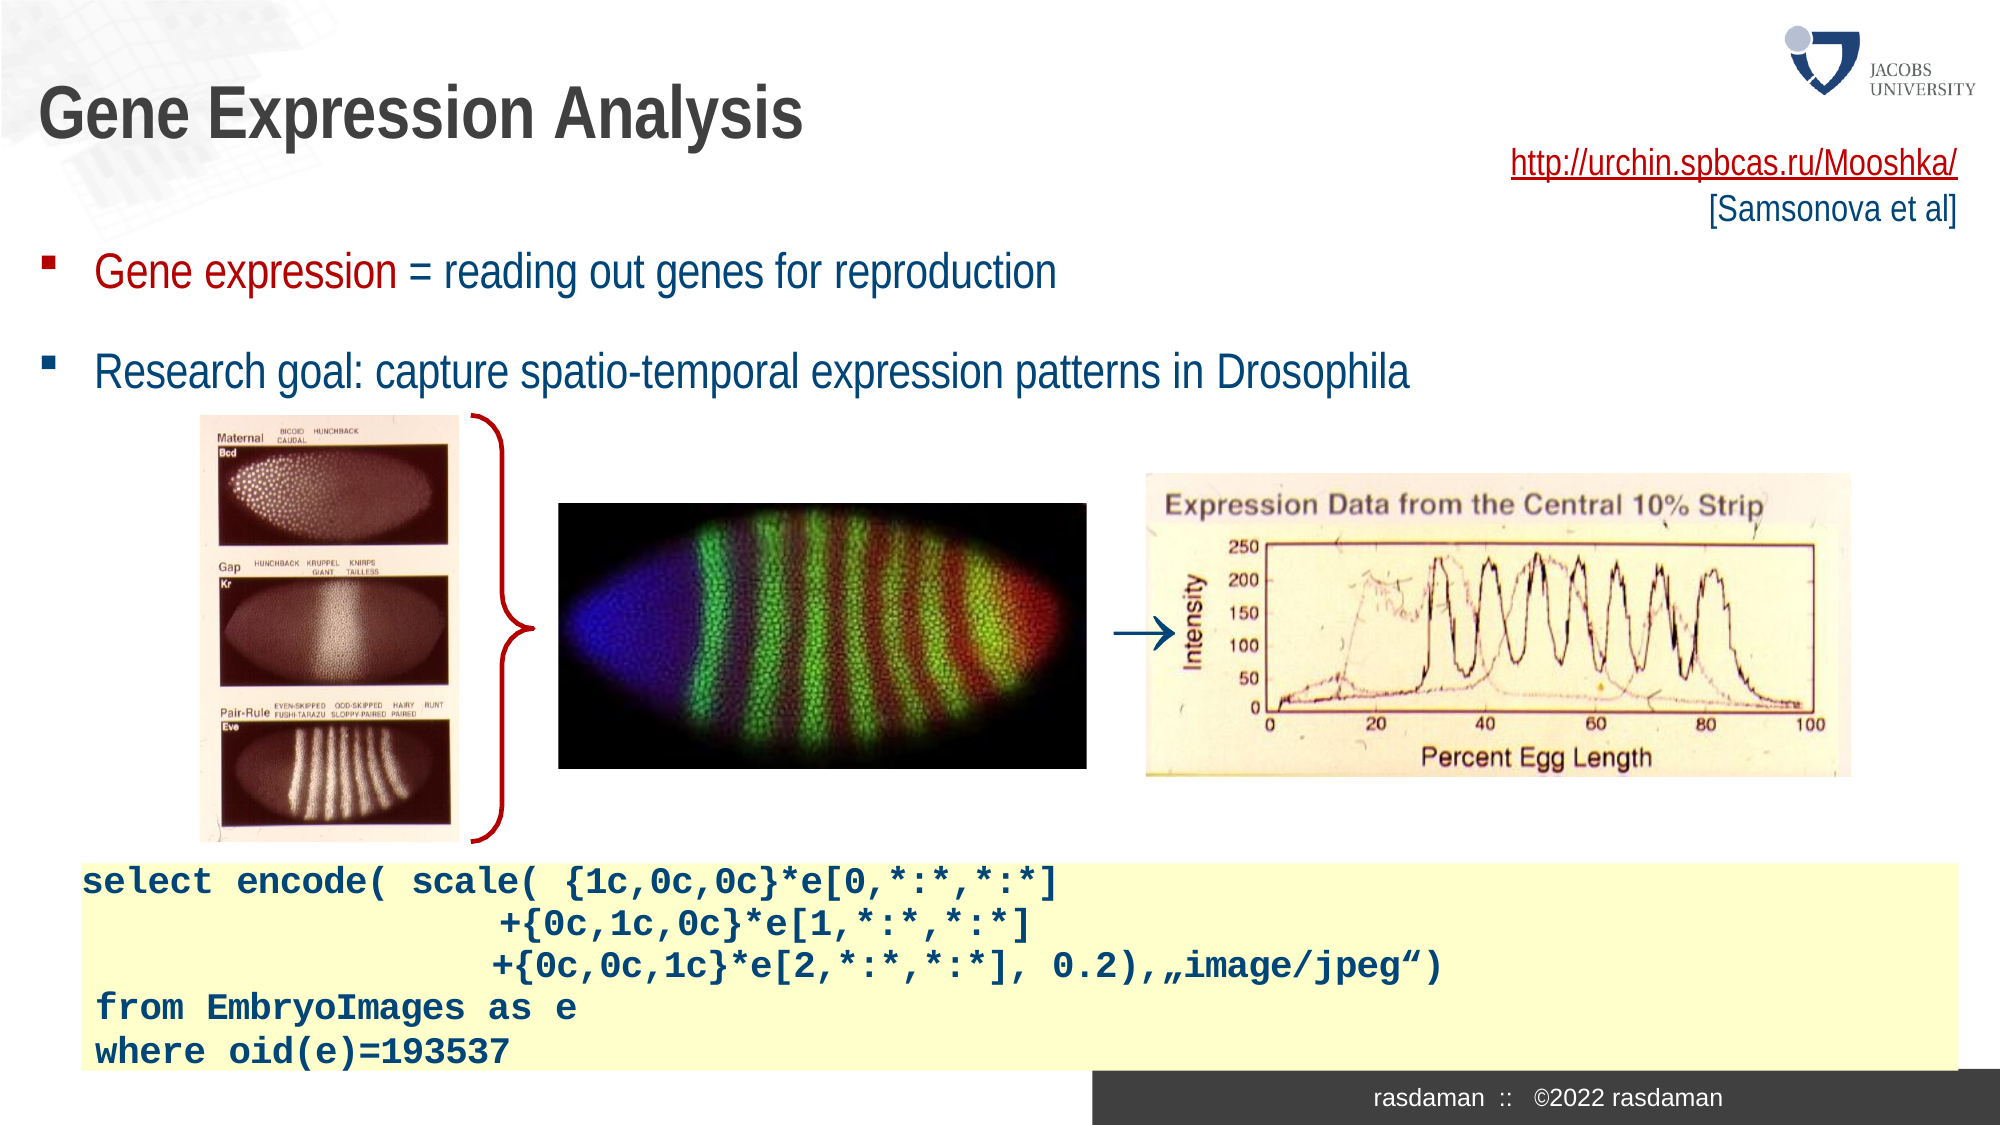

# Gene Expression Analysis
http://urchin.spbcas.ru/Mooshka/
[Samsonova et al]
Gene expression = reading out genes for reproduction
Research goal: capture spatio-temporal expression patterns in Drosophila

genes

select encode( scale( {1c,0c,0c}*e[0,*:*,*:*]
                   +{0c,1c,0c}*e[1,*:*,*:*]
                   +{0c,0c,1c}*e[2,*:*,*:*], 0.2),„image/jpeg“)
from EmbryoImages as e
where oid(e)=193537
Current Topics in DE: Datacubes (P. Baumann)
28